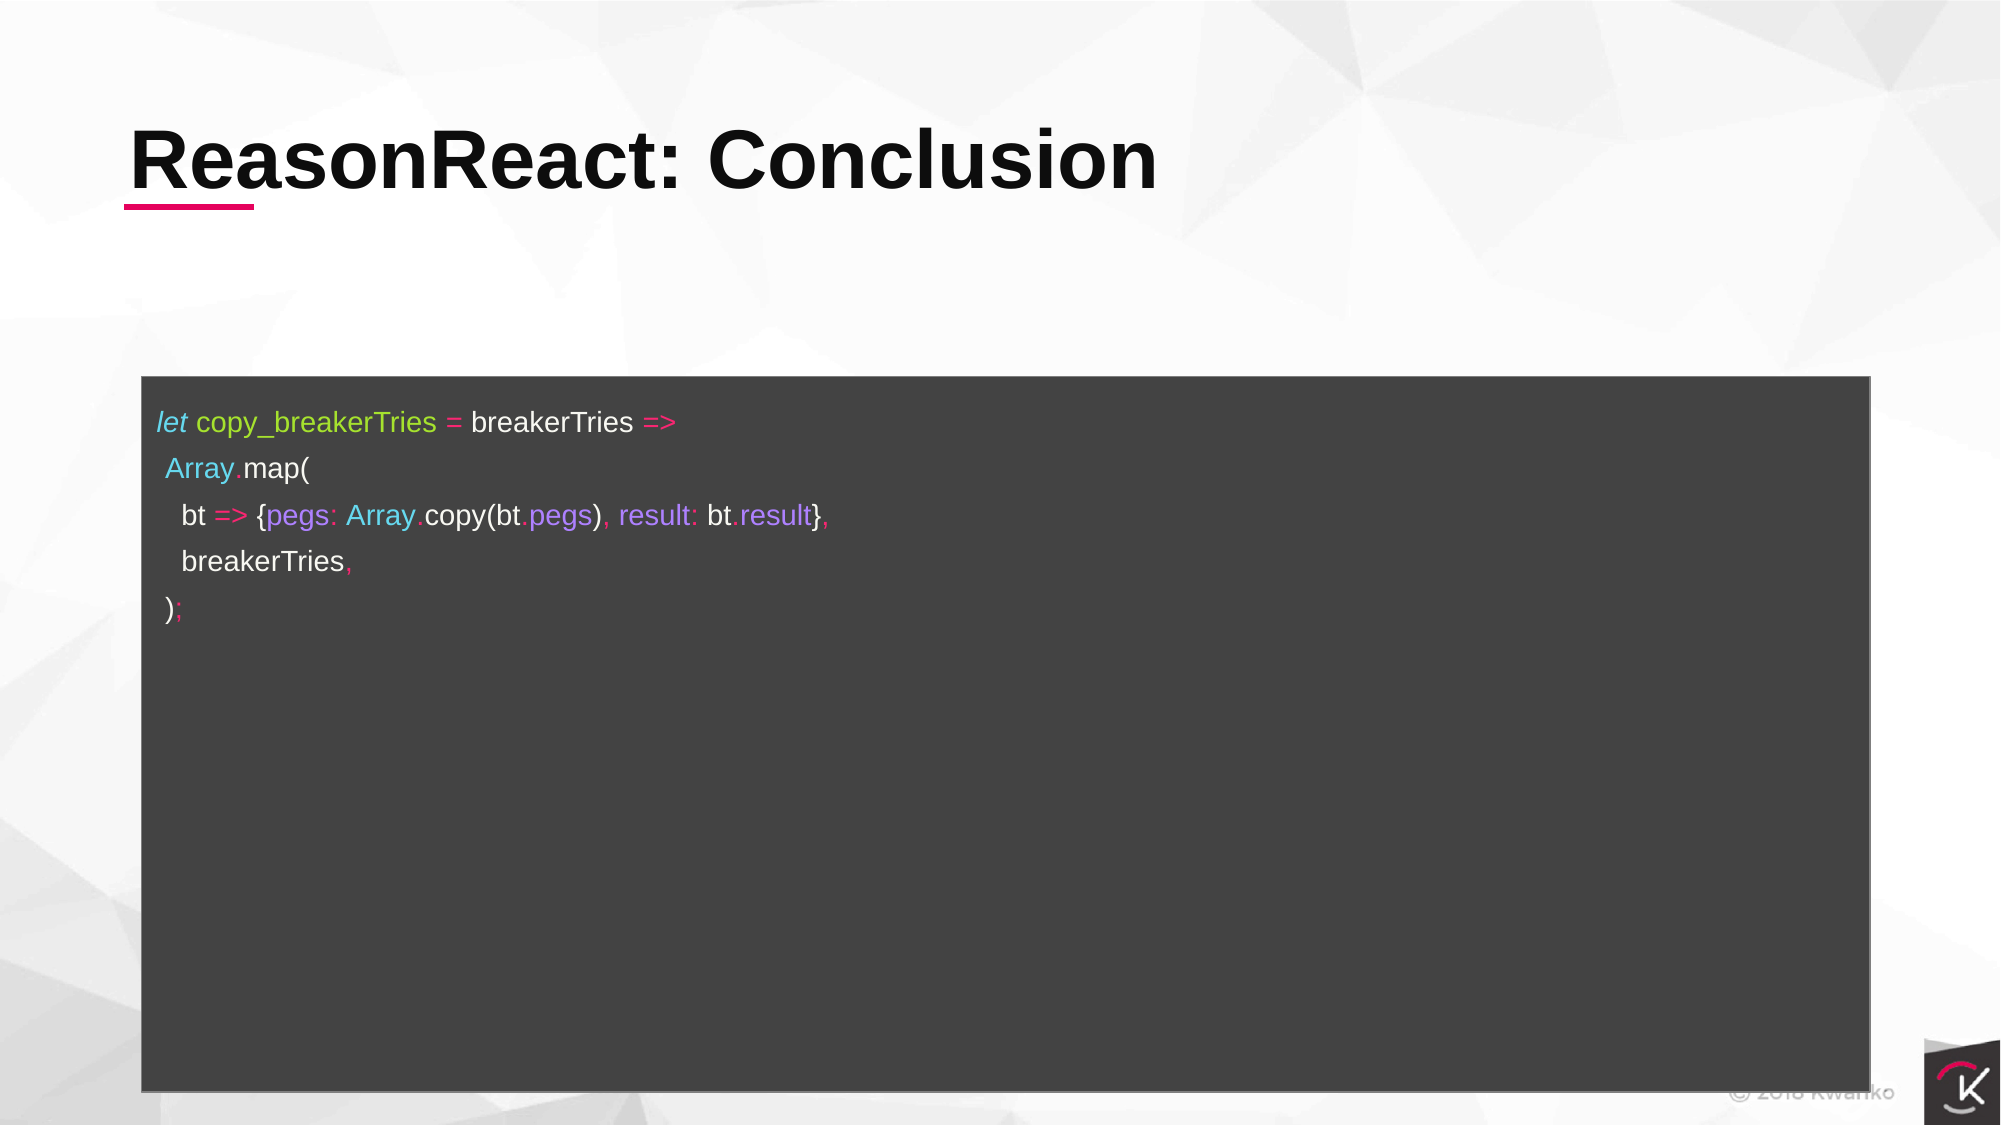

ReasonReact: Conclusion
let copy_breakerTries = breakerTries =>
 Array.map(
   bt => {pegs: Array.copy(bt.pegs), result: bt.result},
   breakerTries,
 );